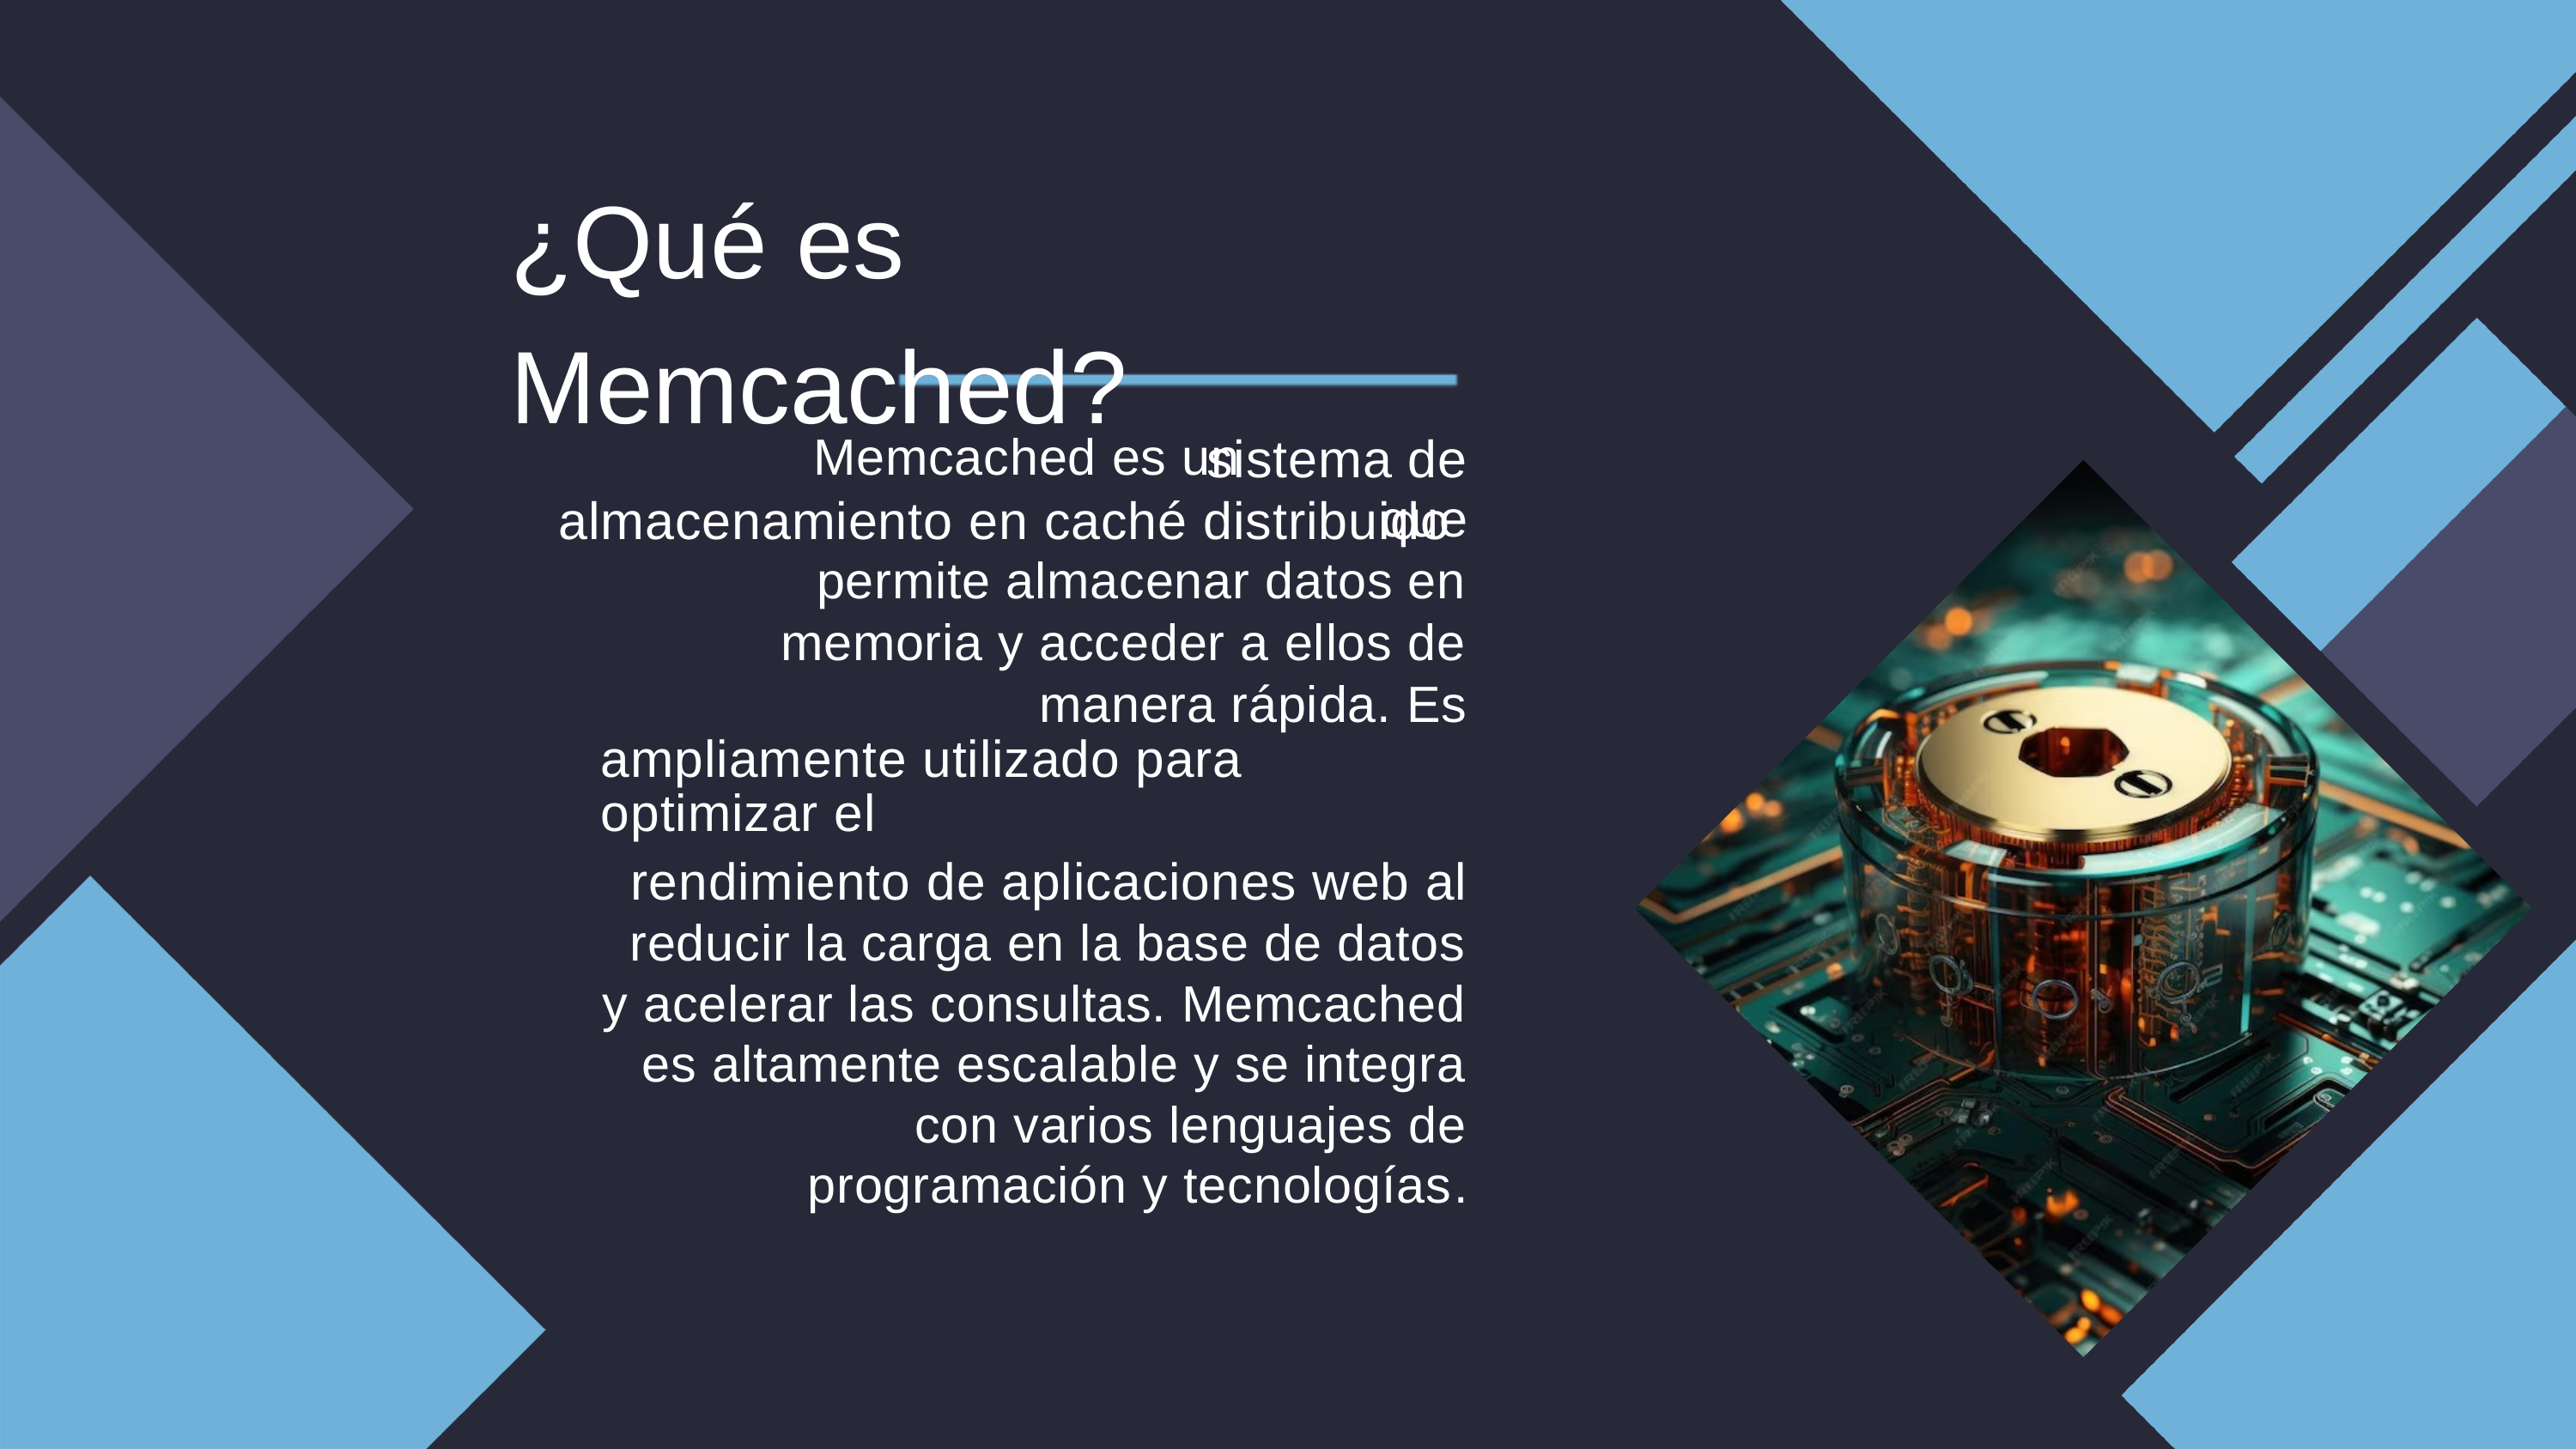

¿Qué es Memcached?

Memcached es un
que
permite almacenar datos en memoria y acceder a ellos de manera rápida. Es
ampliamente utilizado para optimizar el
rendimiento de aplicaciones web al
reducir la carga en la base de datos y acelerar las consultas. Memcached es altamente escalable y se integra con varios lenguajes de programación y tecnologías.
sistema de
almacenamiento en caché distribuido